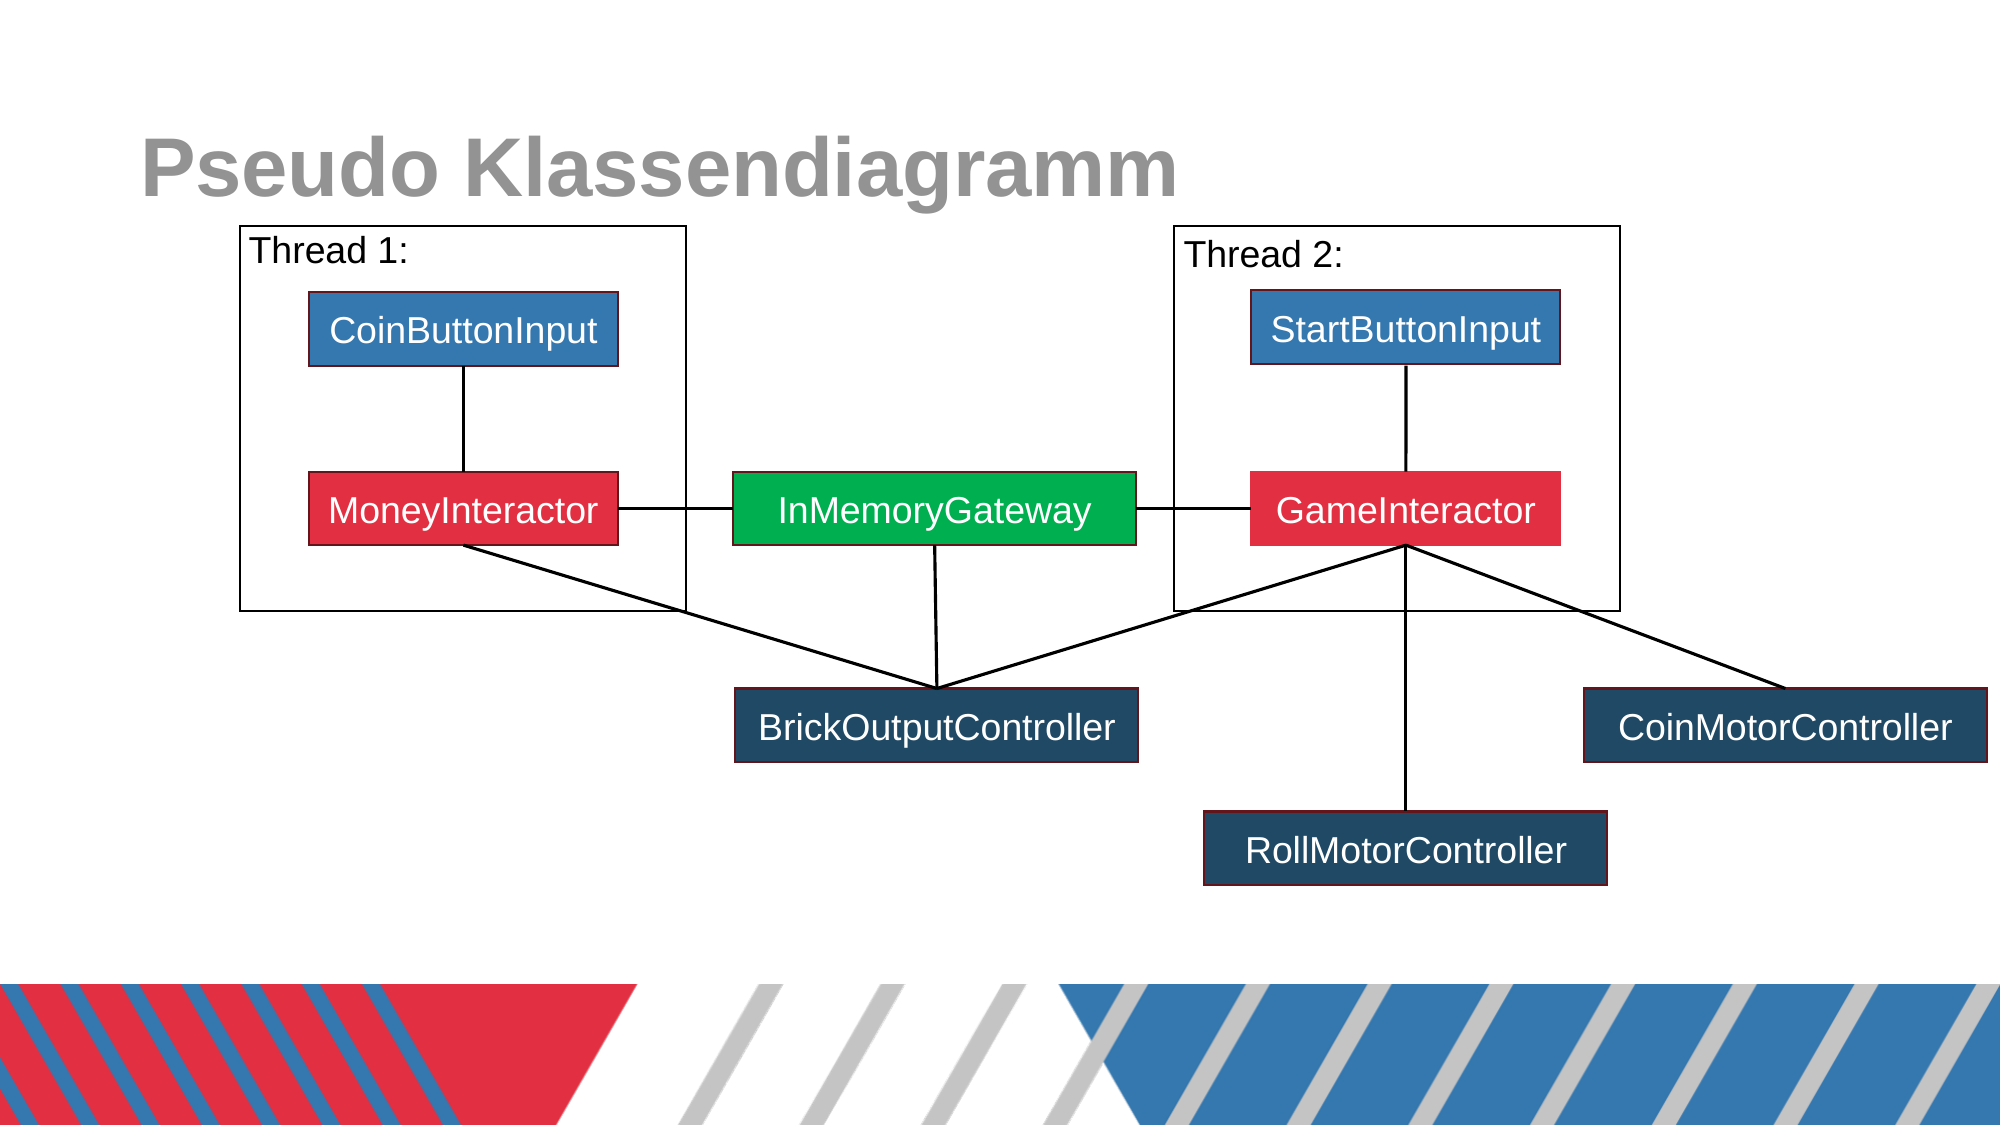

# Pseudo Klassendiagramm
Thread 1:
Thread 2:

StartButtonInput
CoinButtonInput
MoneyInteractor
InMemoryGateway
GameInteractor
BrickOutputController
CoinMotorController
RollMotorController